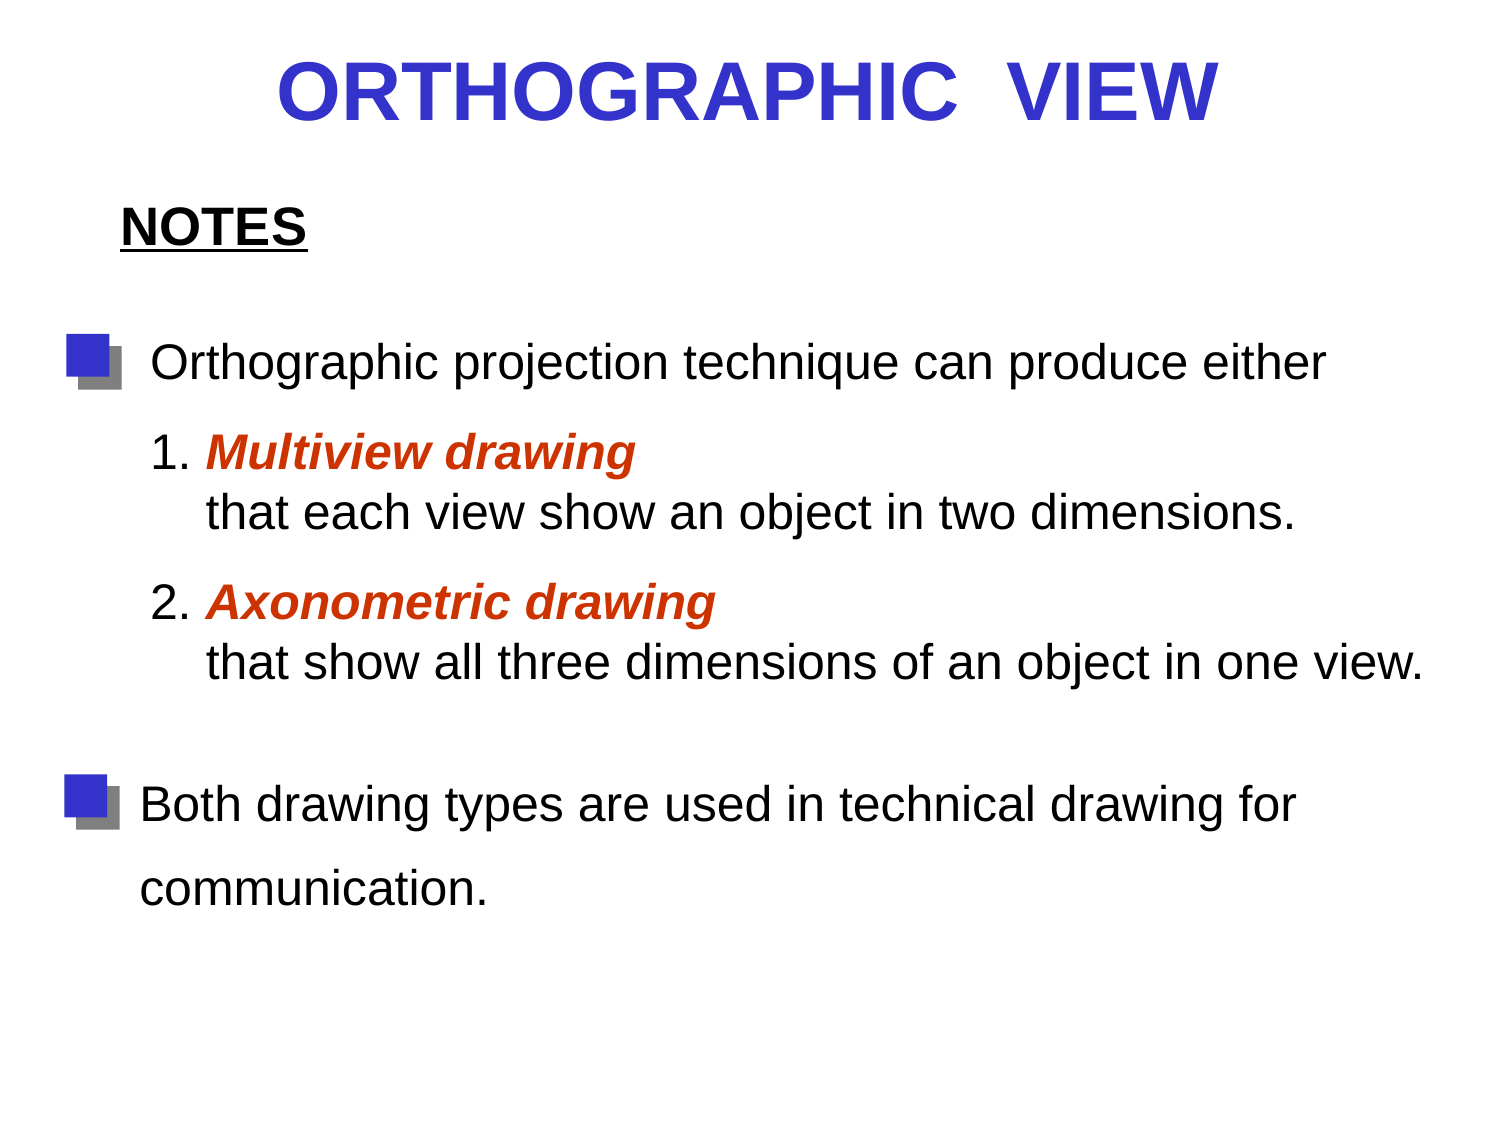

ORTHOGRAPHIC  VIEW
NOTES
Orthographic projection technique can produce either
1. Multiview drawing
    that each view show an object in two dimensions.
2. Axonometric drawing
    that show all three dimensions of an object in one view.

Both drawing types are used in technical drawing for communication.